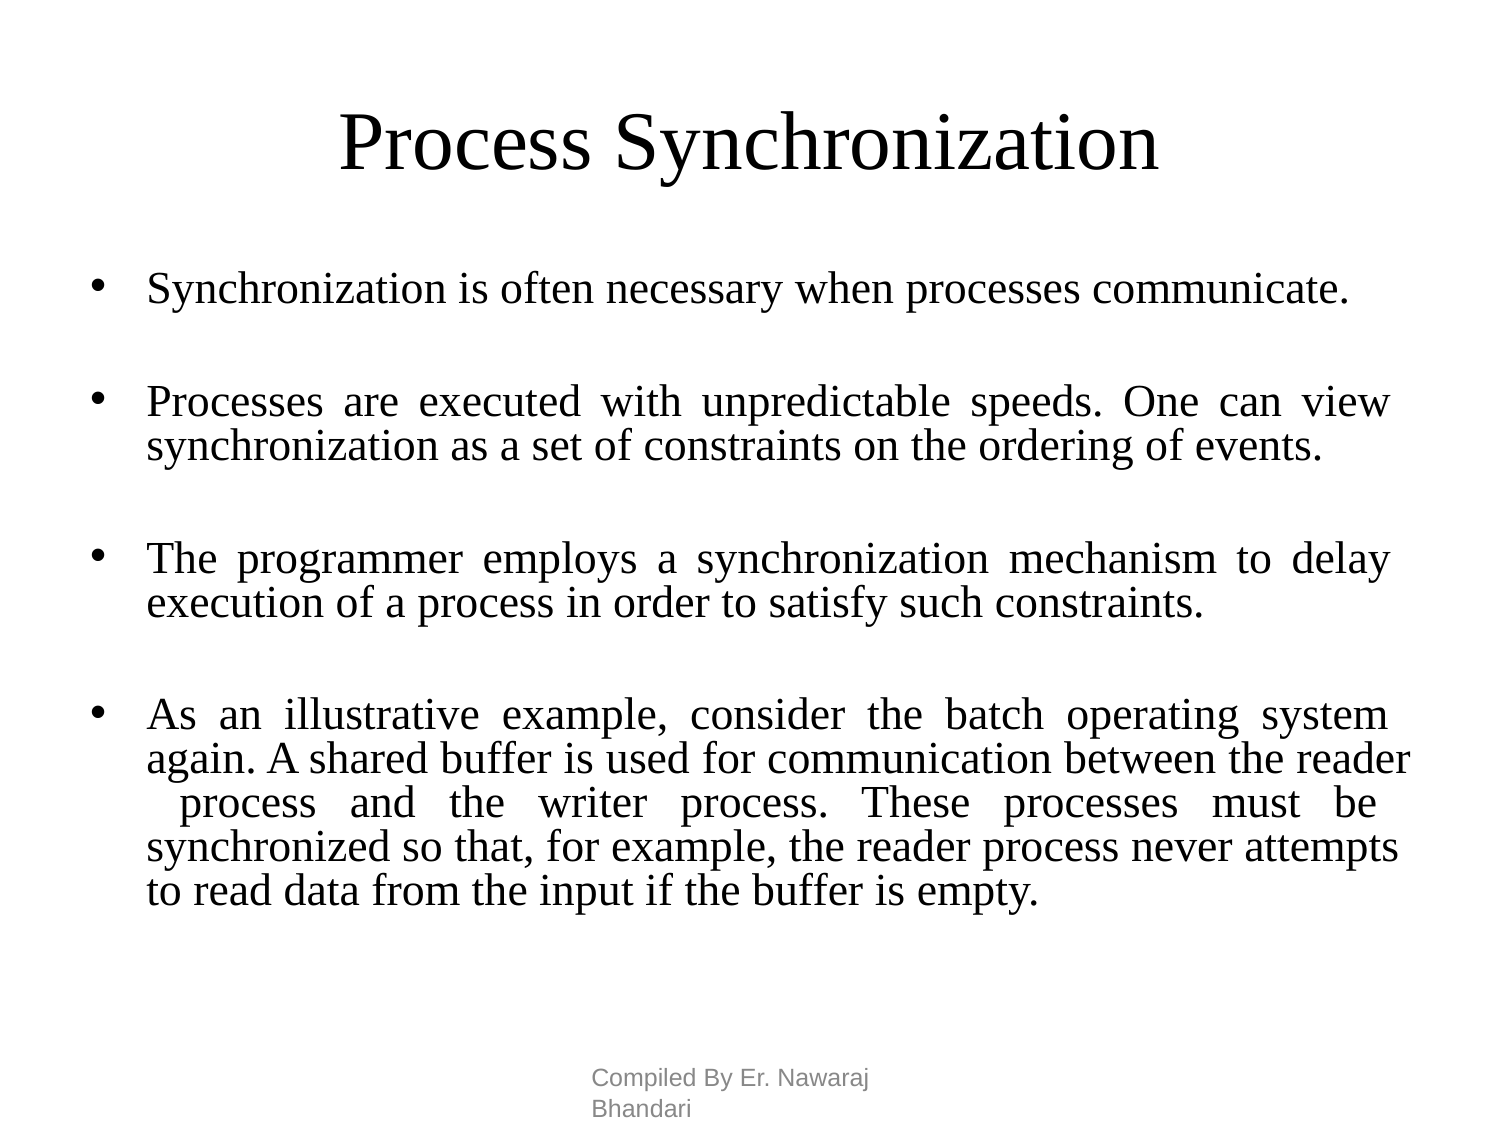

# Process Synchronization
Synchronization is often necessary when processes communicate.

Processes are executed with unpredictable speeds. One can view  synchronization as a set of constraints on the ordering of events.

The programmer employs a synchronization mechanism to delay  execution of a process in order to satisfy such constraints.

As an illustrative example, consider the batch operating system  again. A shared buffer is used for communication between the reader  process and the writer process. These processes must be  synchronized so that, for example, the reader process never attempts  to read data from the input if the buffer is empty.
Compiled By Er. Nawaraj Bhandari